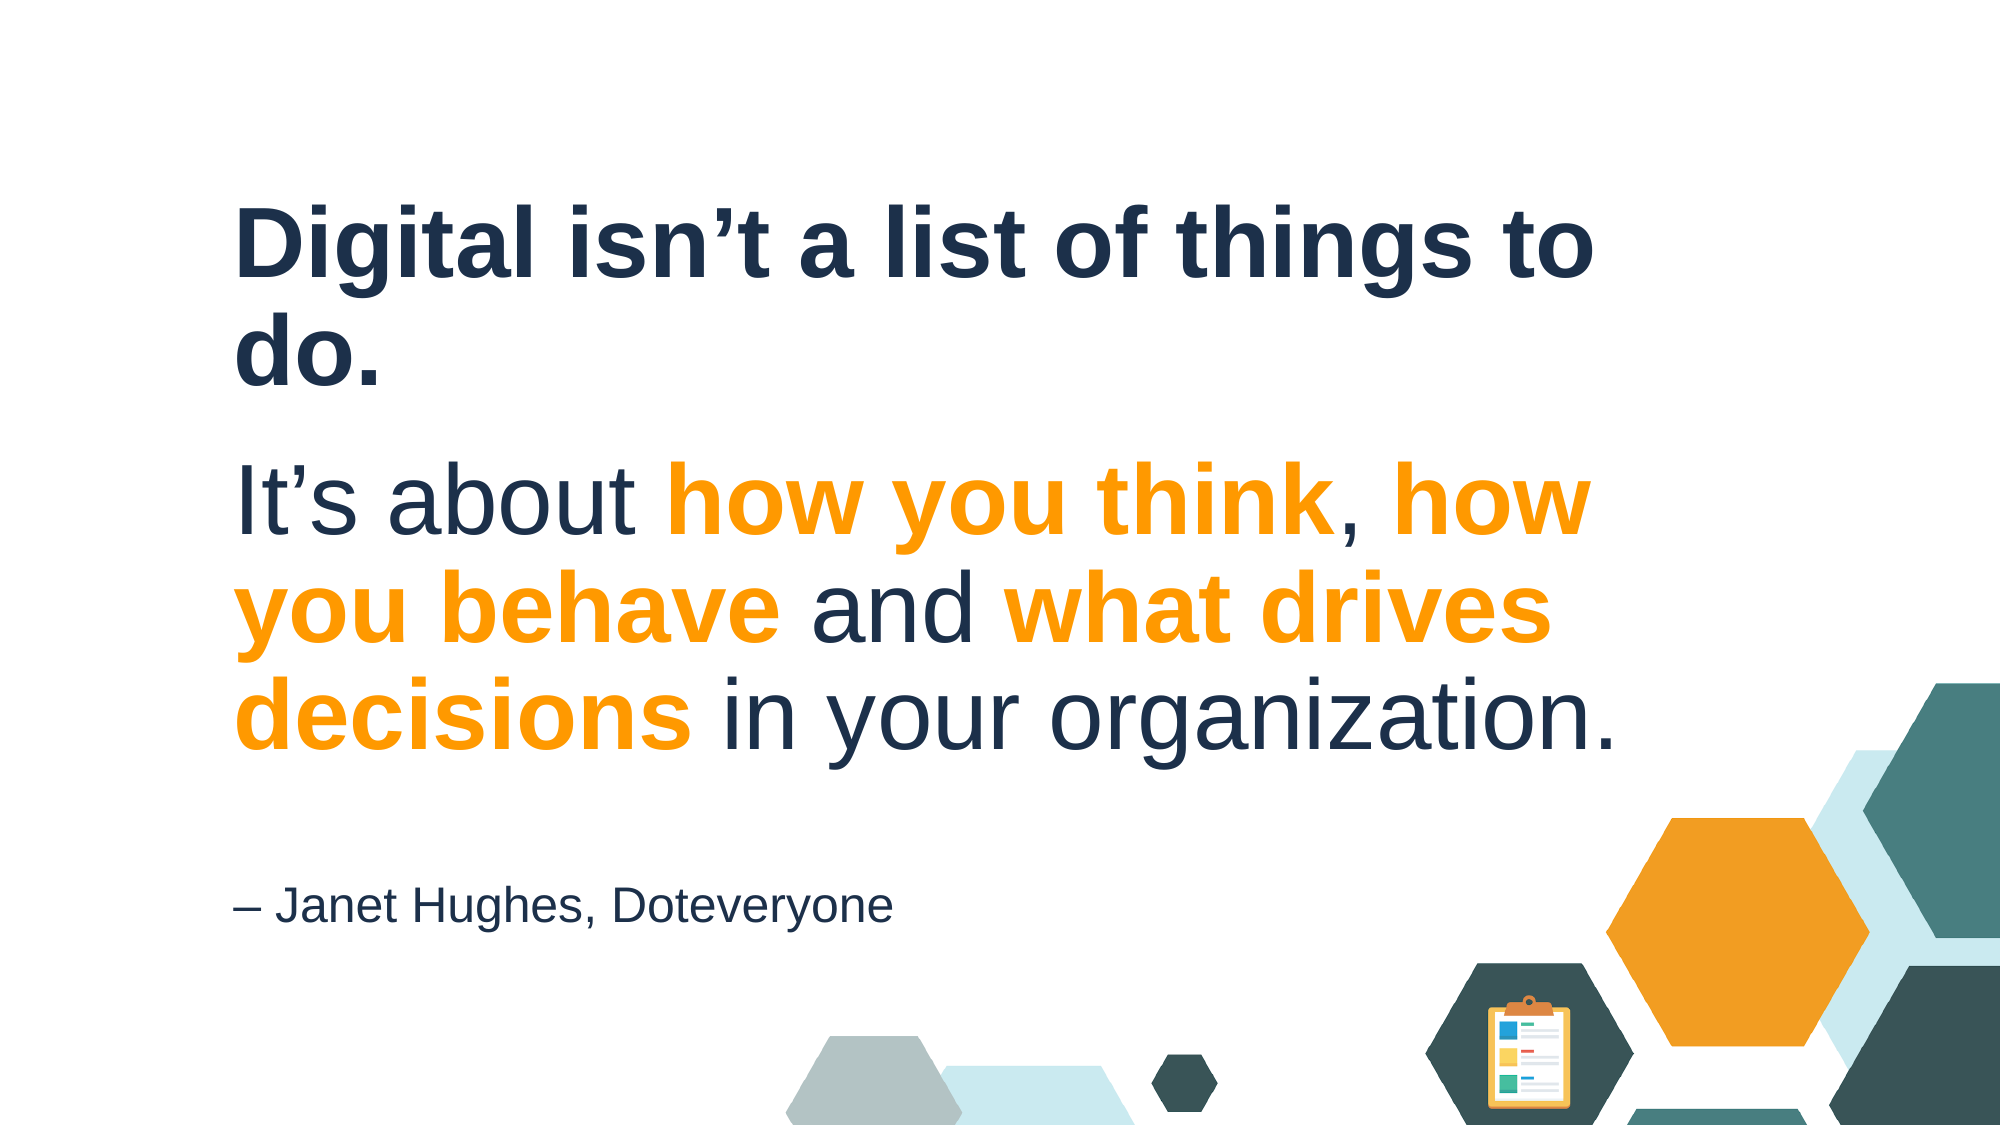

Digital isn’t a list of things to do.
It’s about how you think, how you behave and what drives decisions in your organization.

– Janet Hughes, Doteveryone